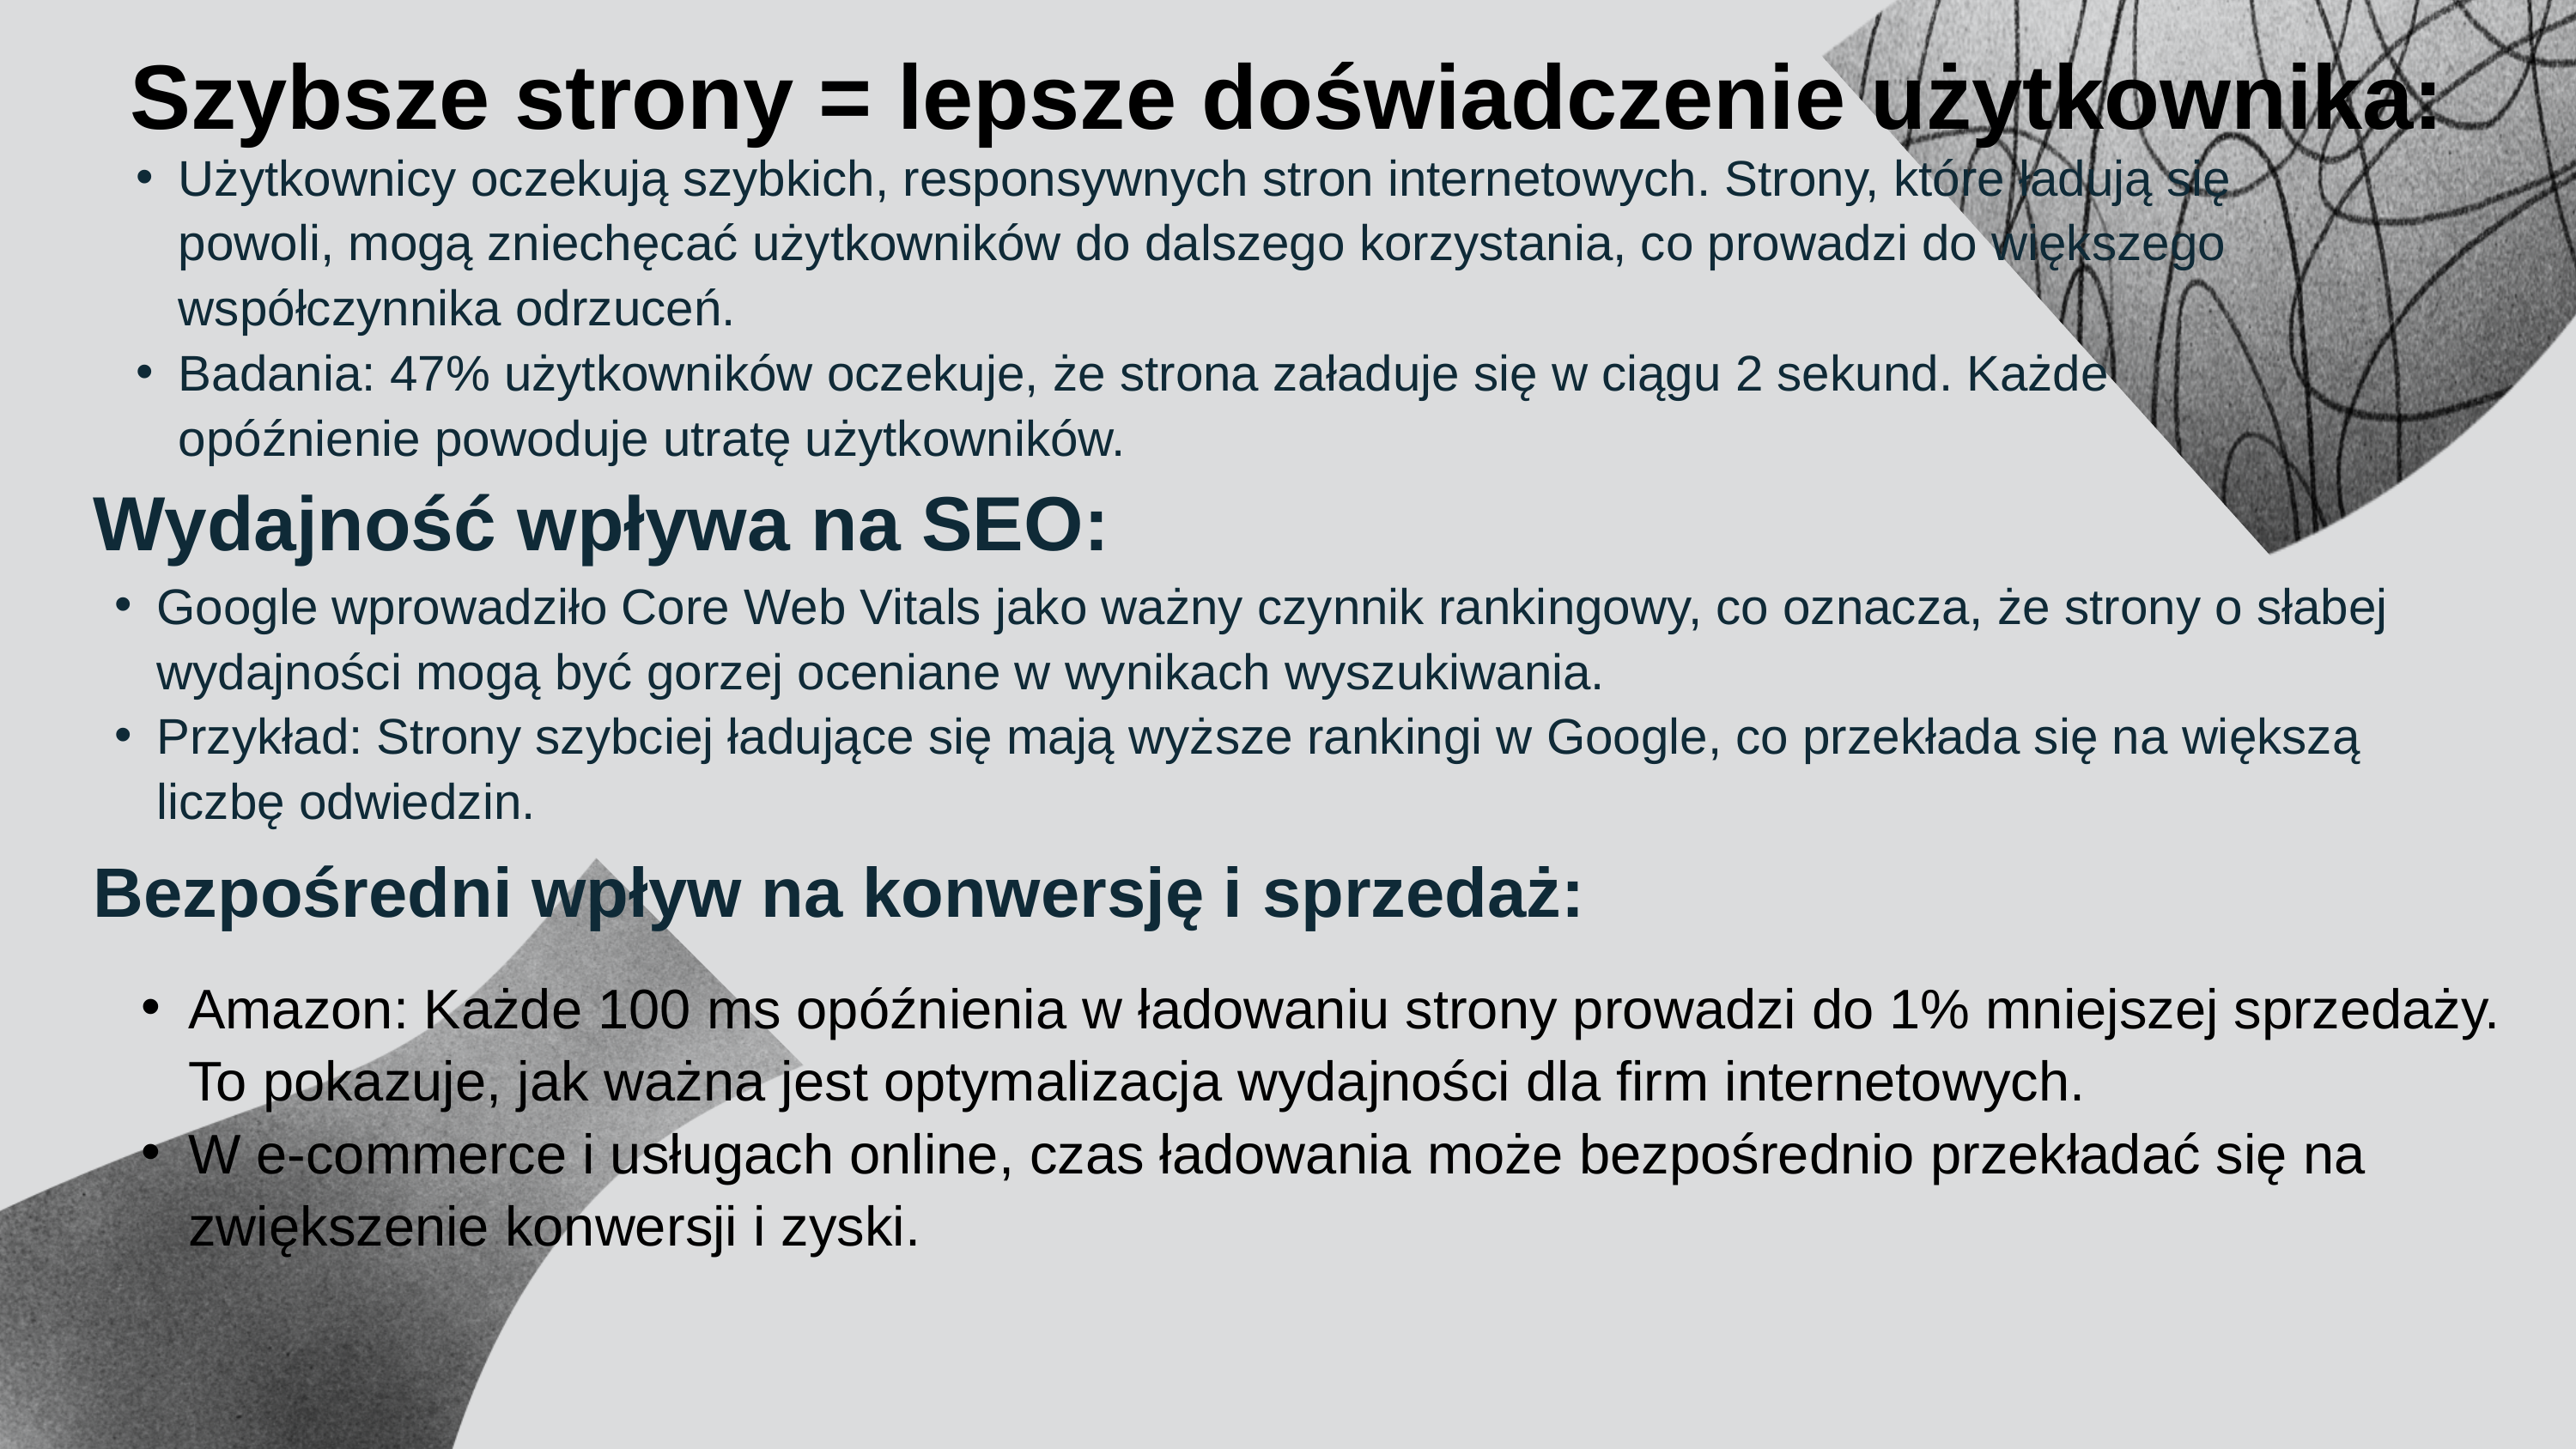

Szybsze strony = lepsze doświadczenie użytkownika:
Użytkownicy oczekują szybkich, responsywnych stron internetowych. Strony, które ładują się powoli, mogą zniechęcać użytkowników do dalszego korzystania, co prowadzi do większego współczynnika odrzuceń.
Badania: 47% użytkowników oczekuje, że strona załaduje się w ciągu 2 sekund. Każde opóźnienie powoduje utratę użytkowników.
Wydajność wpływa na SEO:
Google wprowadziło Core Web Vitals jako ważny czynnik rankingowy, co oznacza, że strony o słabej wydajności mogą być gorzej oceniane w wynikach wyszukiwania.
Przykład: Strony szybciej ładujące się mają wyższe rankingi w Google, co przekłada się na większą liczbę odwiedzin.

Bezpośredni wpływ na konwersję i sprzedaż:
Amazon: Każde 100 ms opóźnienia w ładowaniu strony prowadzi do 1% mniejszej sprzedaży. To pokazuje, jak ważna jest optymalizacja wydajności dla firm internetowych.
W e-commerce i usługach online, czas ładowania może bezpośrednio przekładać się na zwiększenie konwersji i zyski.